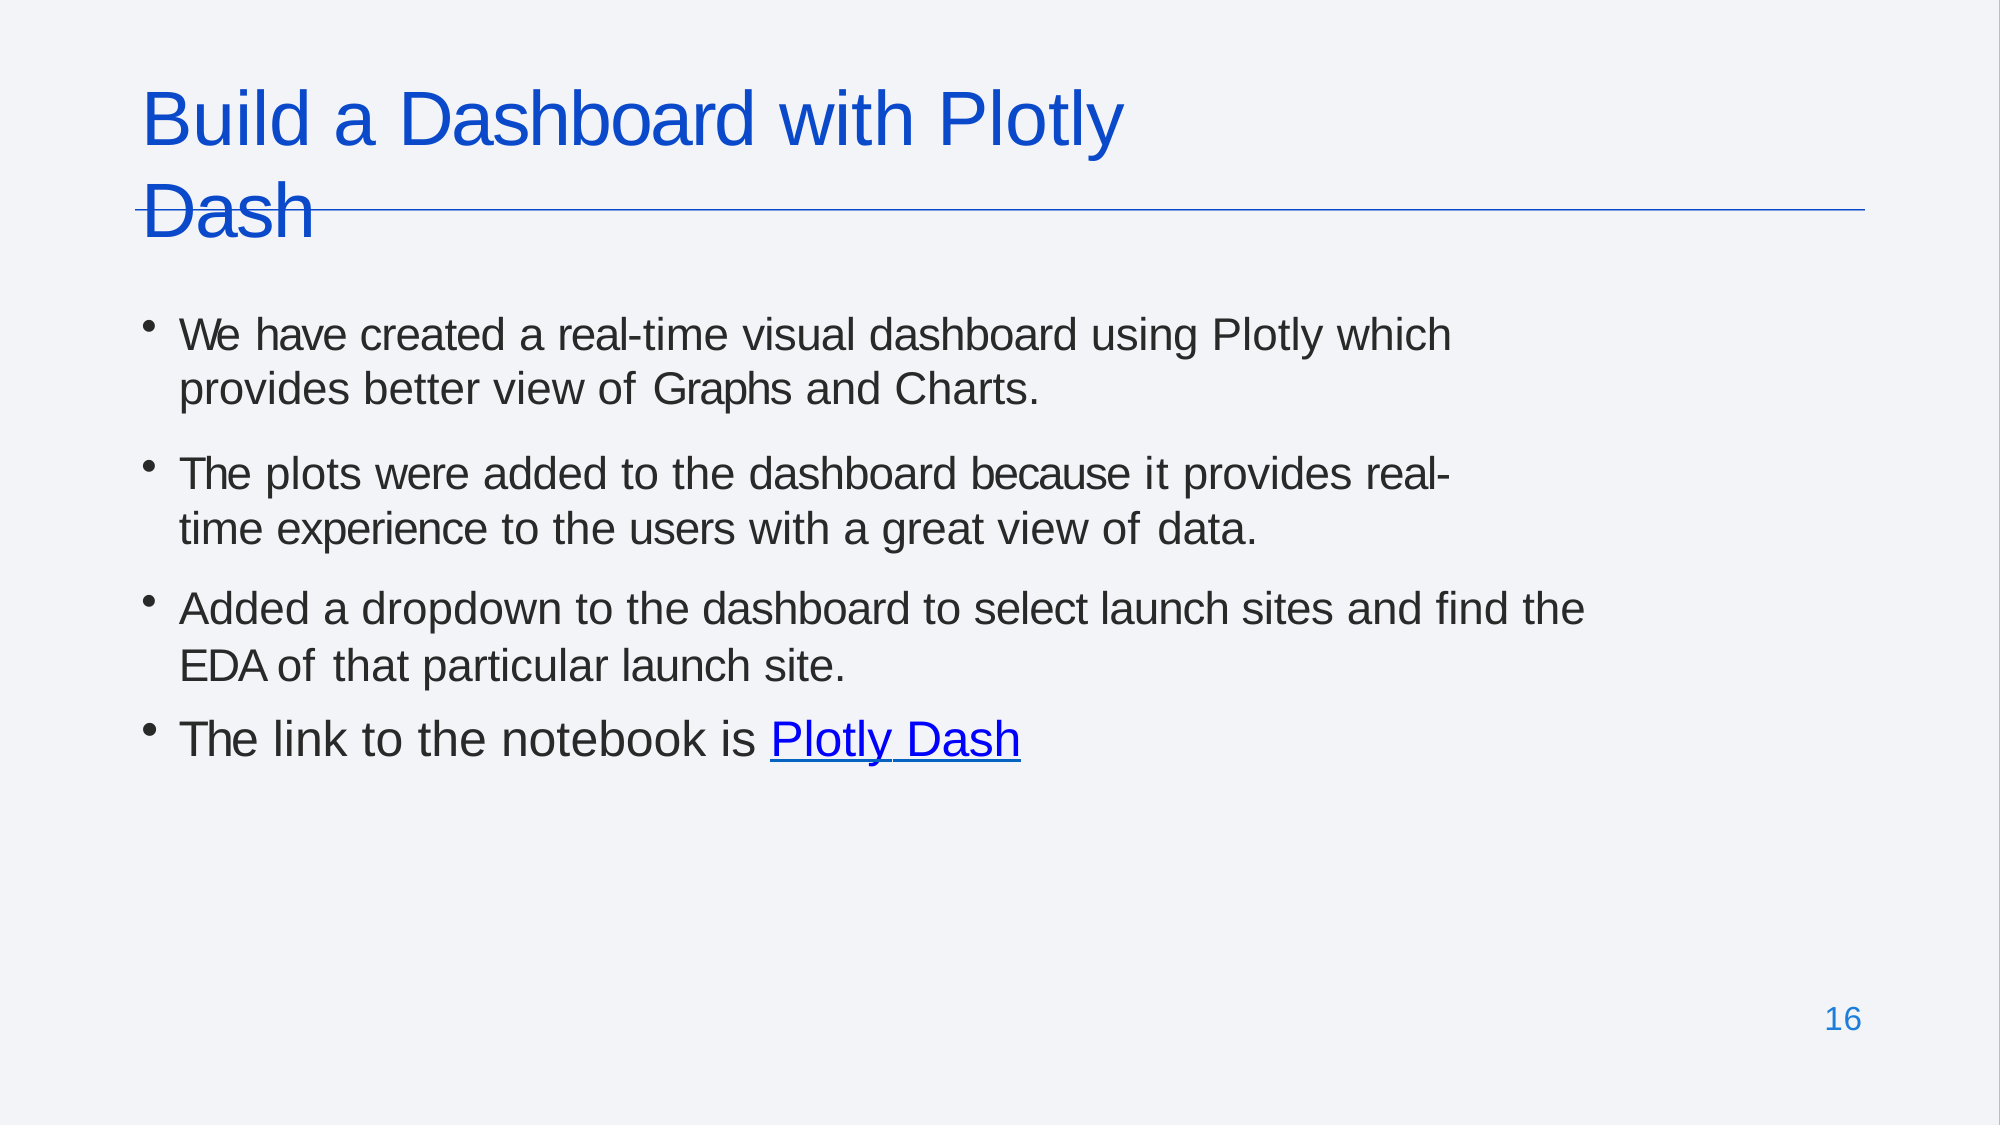

# Build a Dashboard with Plotly Dash
We have created a real-time visual dashboard using Plotly which provides better view of Graphs and Charts.
The plots were added to the dashboard because it provides real-time experience to the users with a great view of data.
Added a dropdown to the dashboard to select launch sites and find the EDA of that particular launch site.
The link to the notebook is Plotly Dash
16